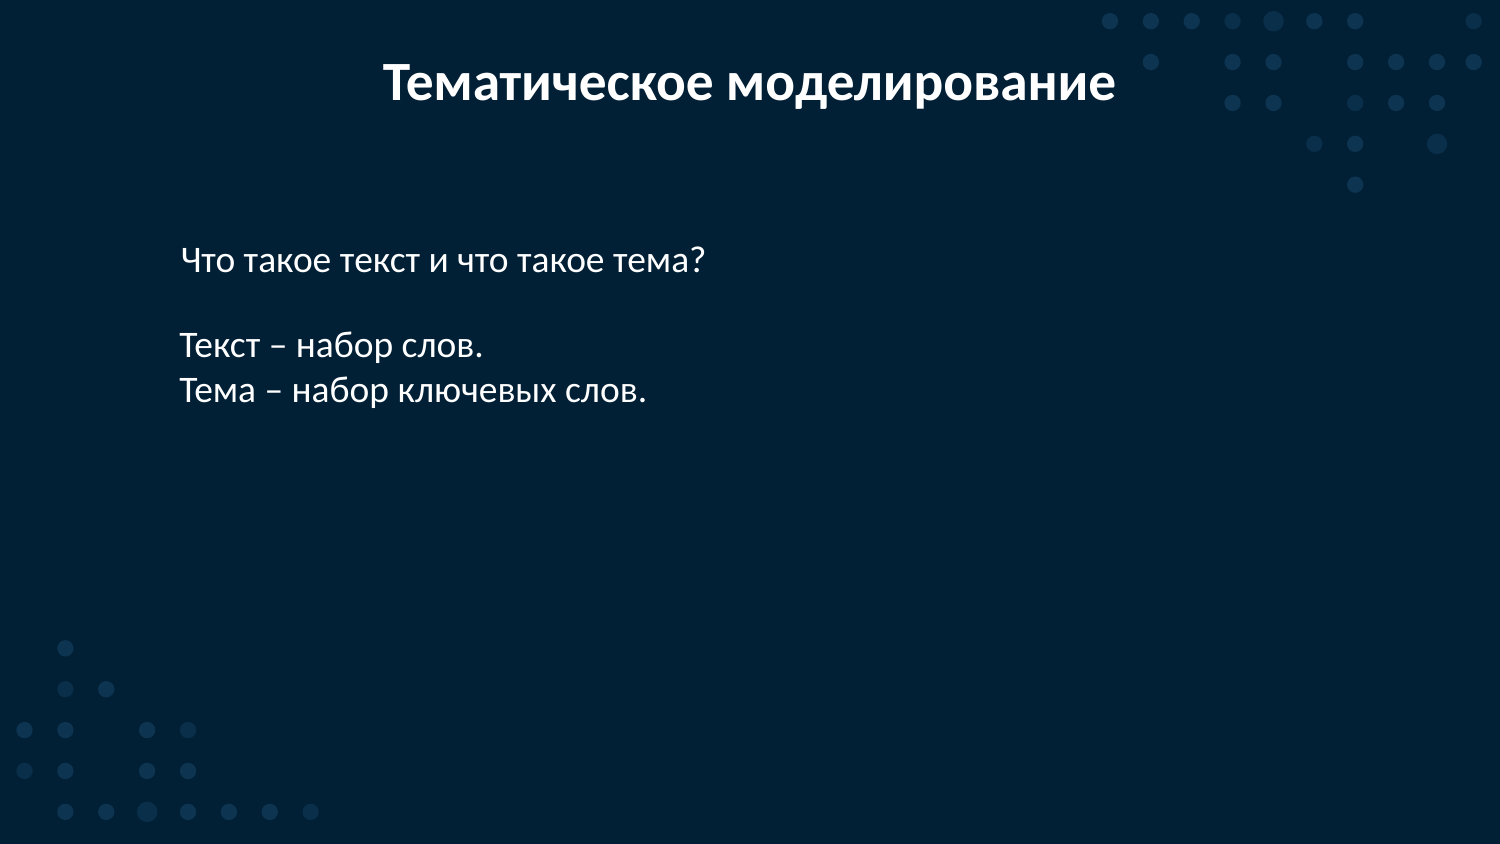

# Тематическое моделирование
Что такое текст и что такое тема?
Текст – набор слов.
Тема – набор ключевых слов.